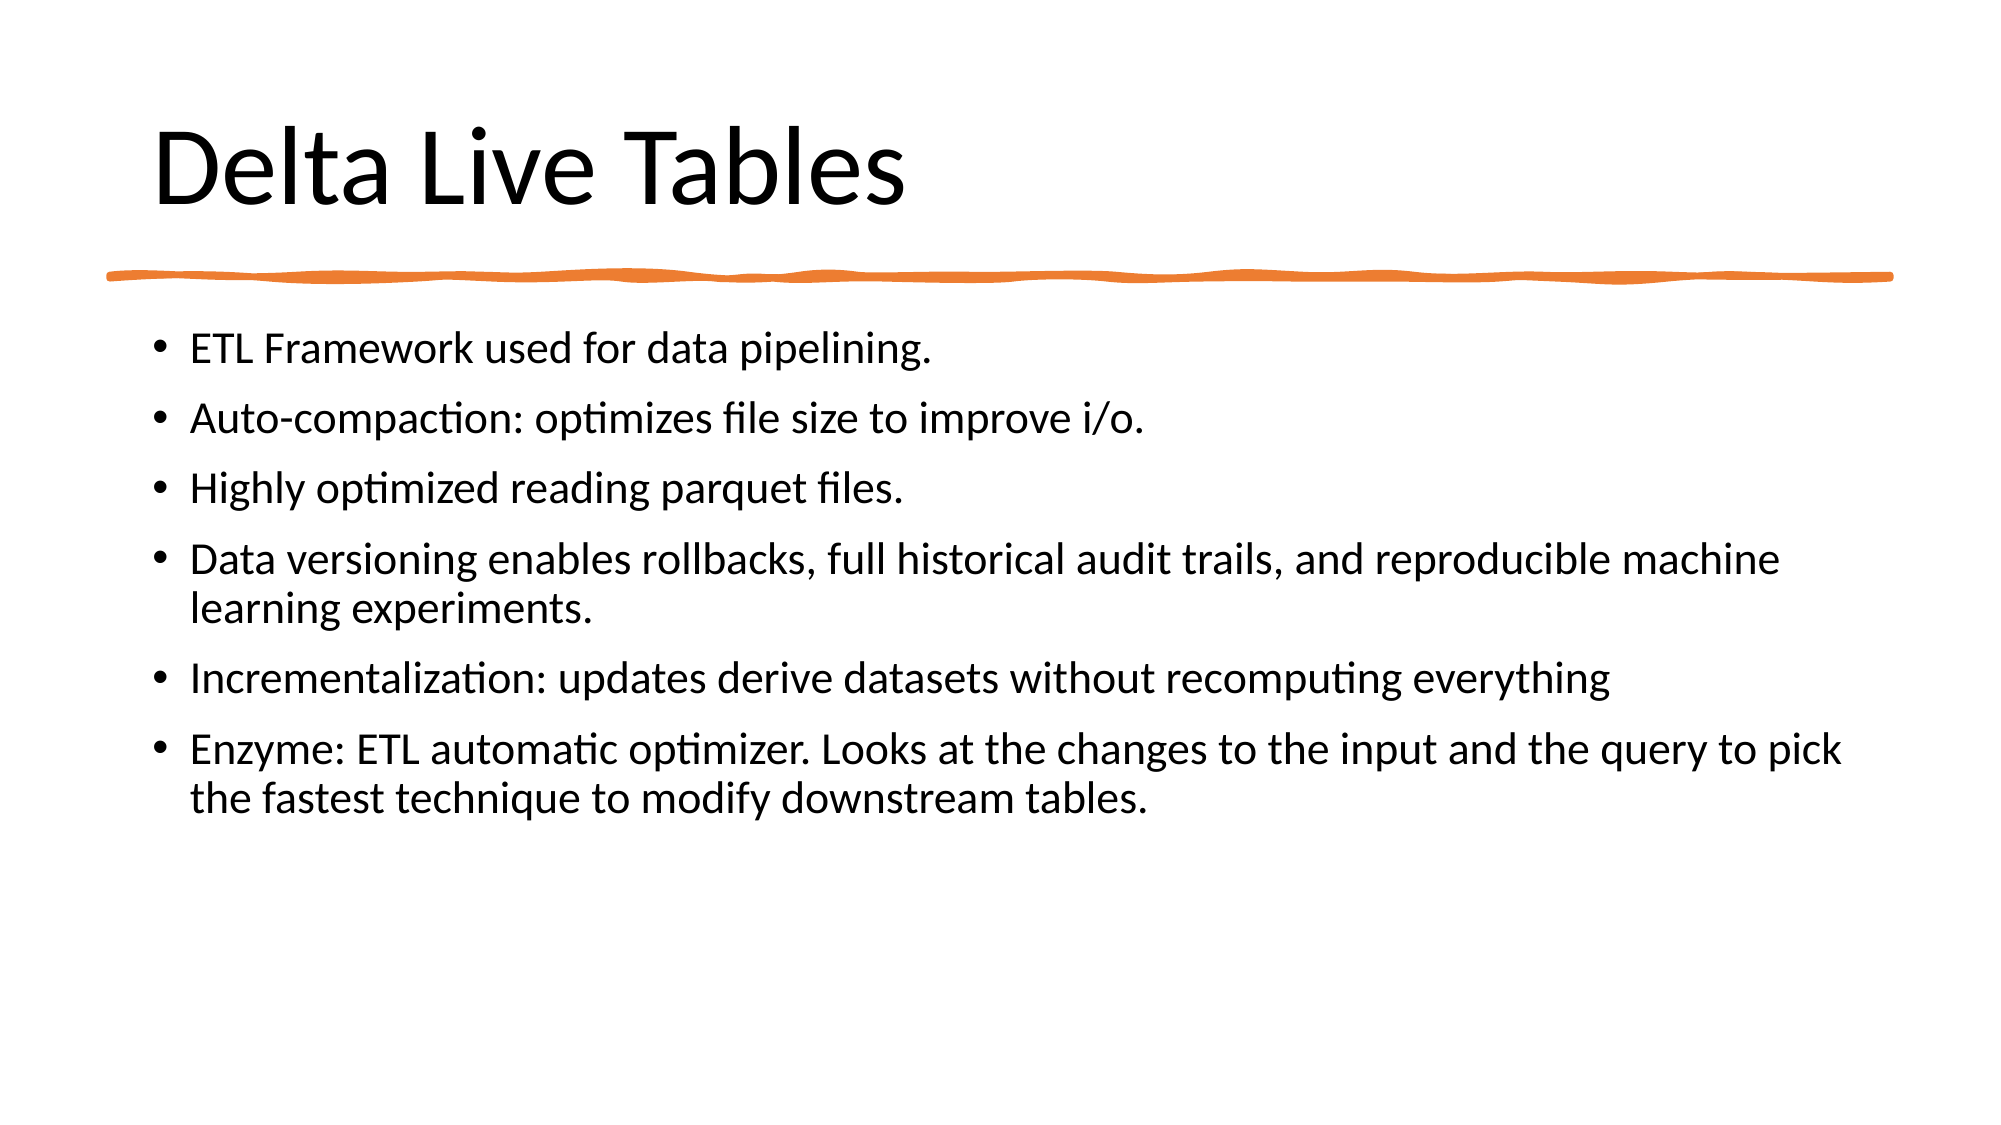

# Delta Live Tables

ETL Framework used for data pipelining.
Auto-compaction: optimizes file size to improve i/o.
Highly optimized reading parquet files.
Data versioning enables rollbacks, full historical audit trails, and reproducible machine learning experiments.
Incrementalization: updates derive datasets without recomputing everything
Enzyme: ETL automatic optimizer. Looks at the changes to the input and the query to pick the fastest technique to modify downstream tables.